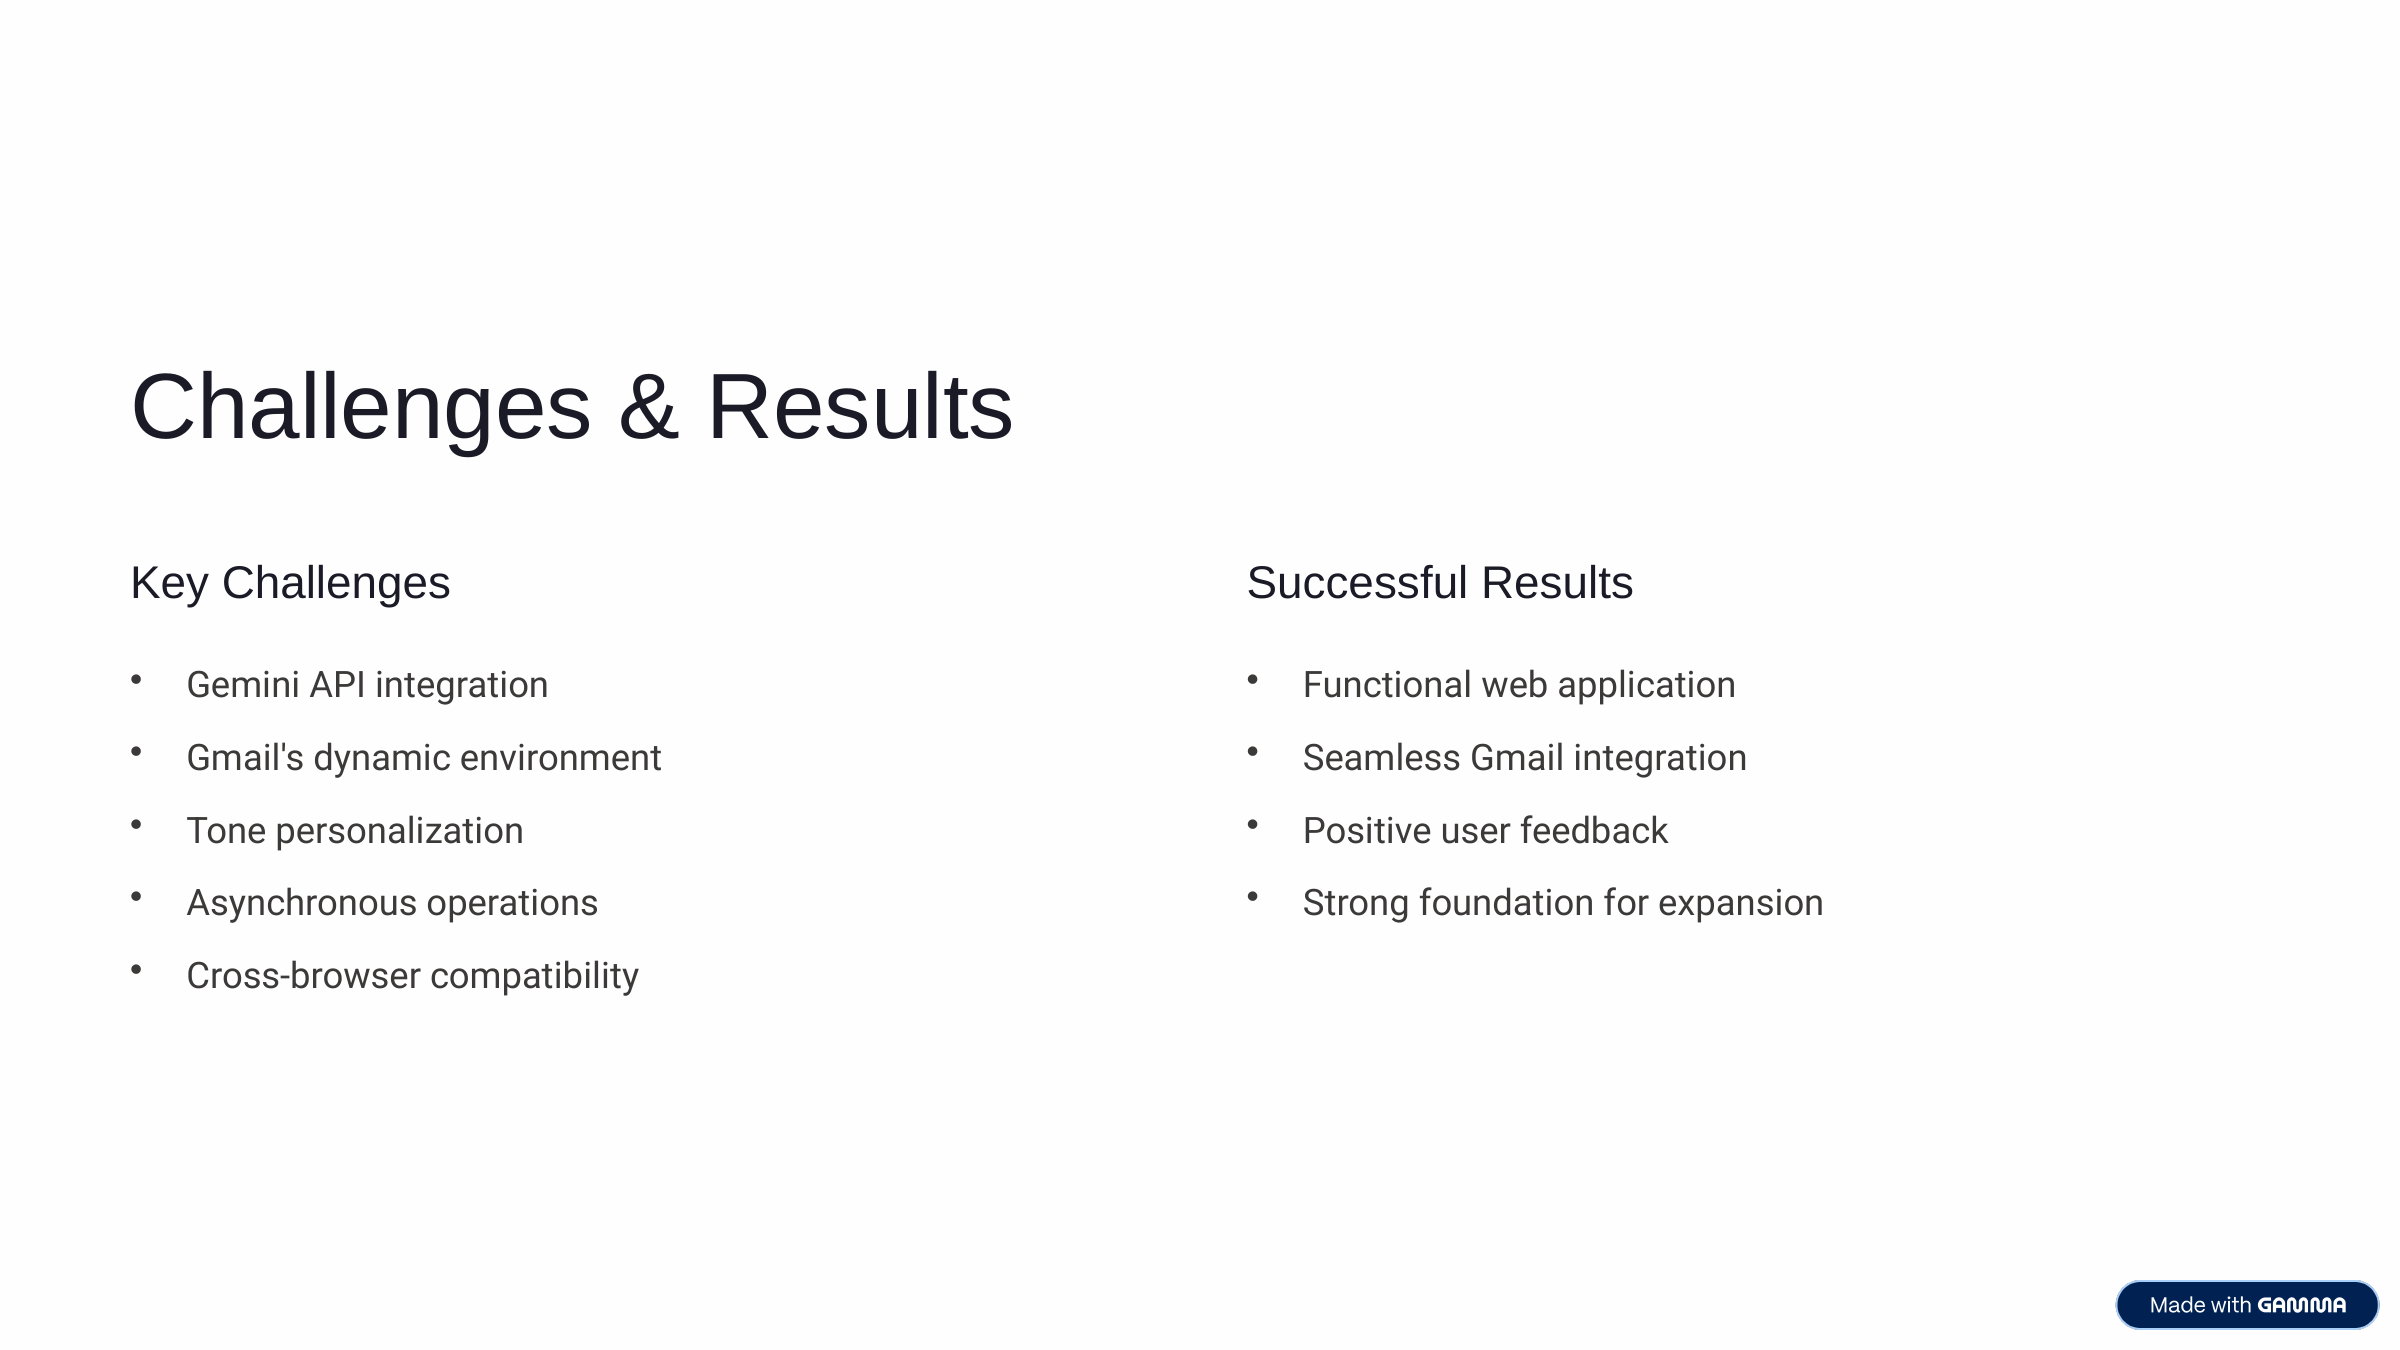

Challenges & Results
Key Challenges
Successful Results
Gemini API integration
Functional web application
Gmail's dynamic environment
Seamless Gmail integration
Tone personalization
Positive user feedback
Asynchronous operations
Strong foundation for expansion
Cross-browser compatibility